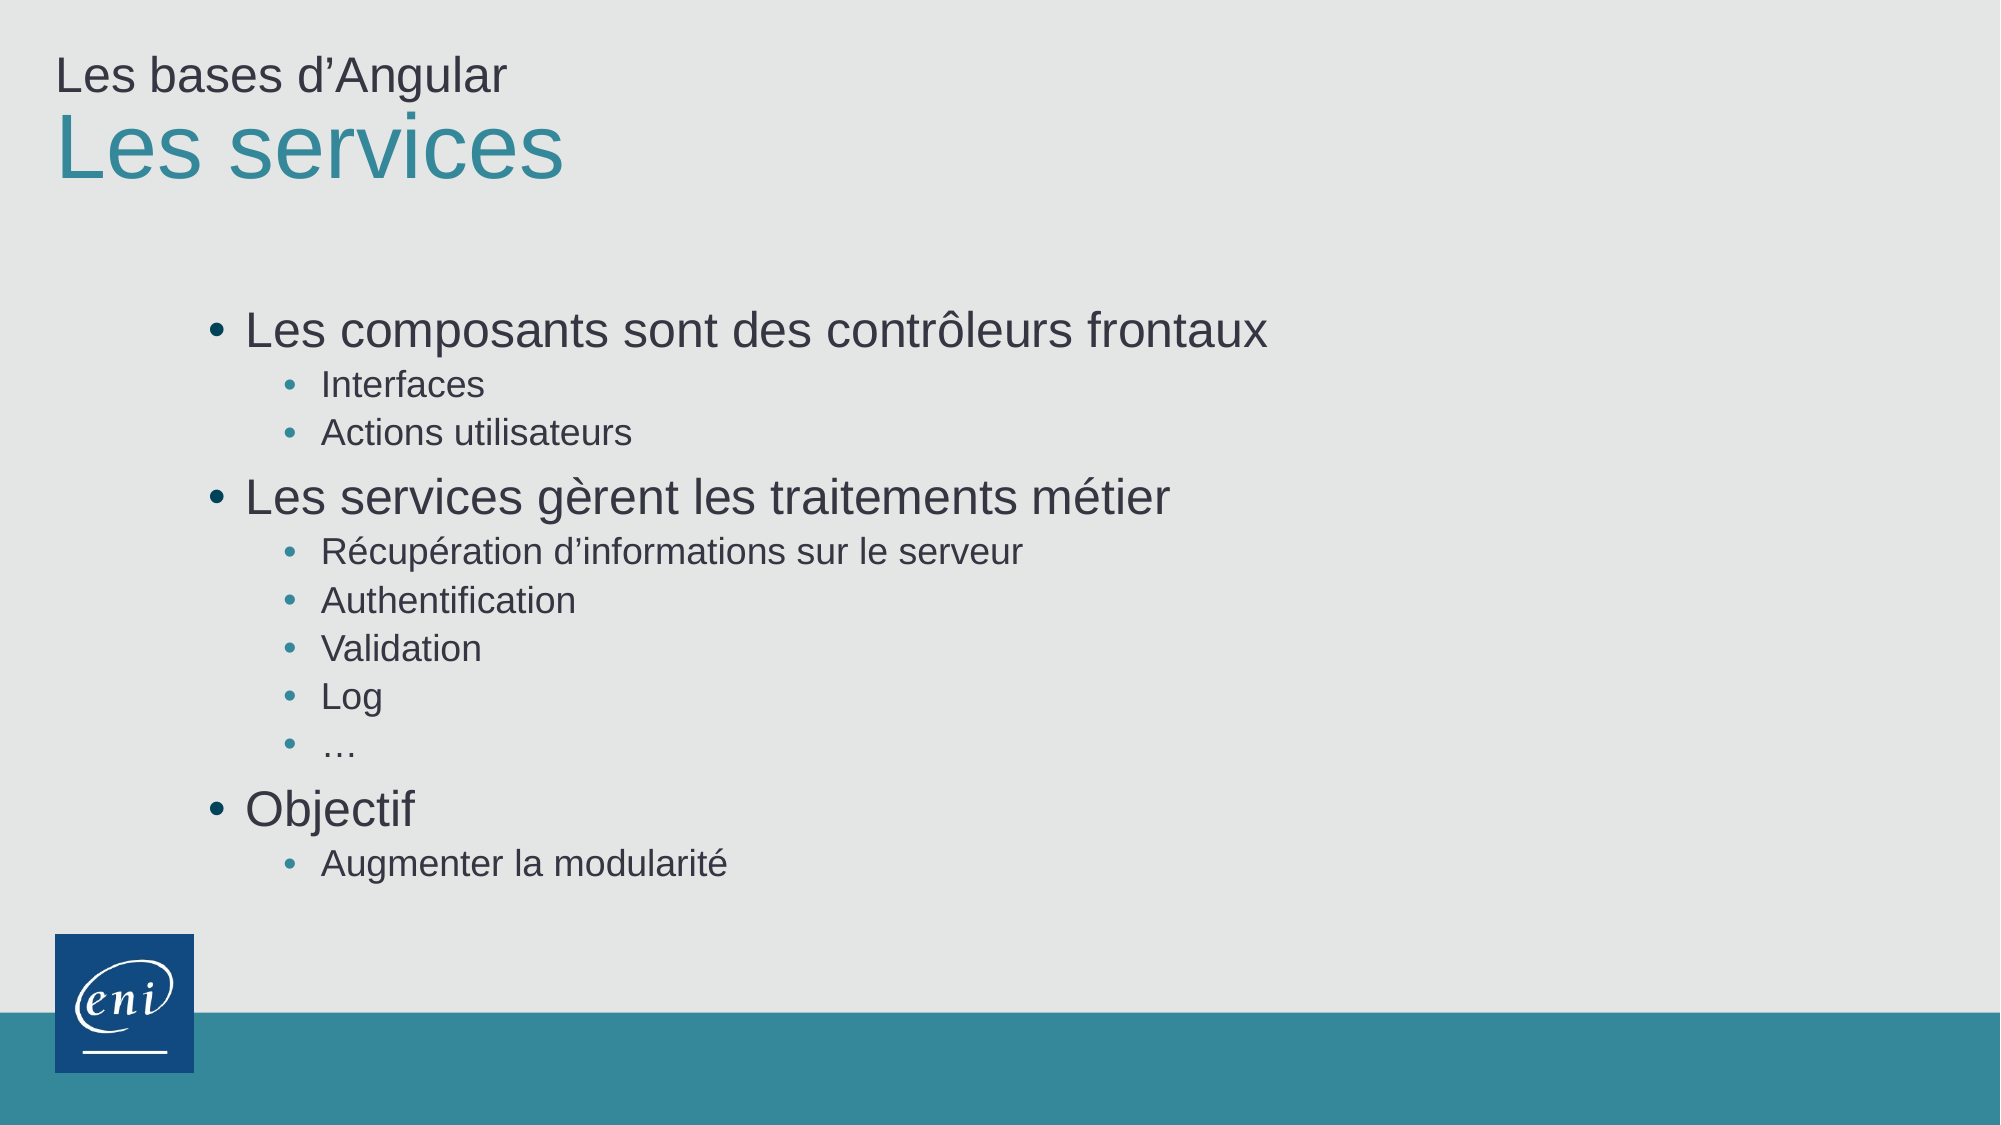

Les bases d’Angular
# Les services
Les composants sont des contrôleurs frontaux
Interfaces
Actions utilisateurs
Les services gèrent les traitements métier
Récupération d’informations sur le serveur
Authentification
Validation
Log
…
Objectif
Augmenter la modularité